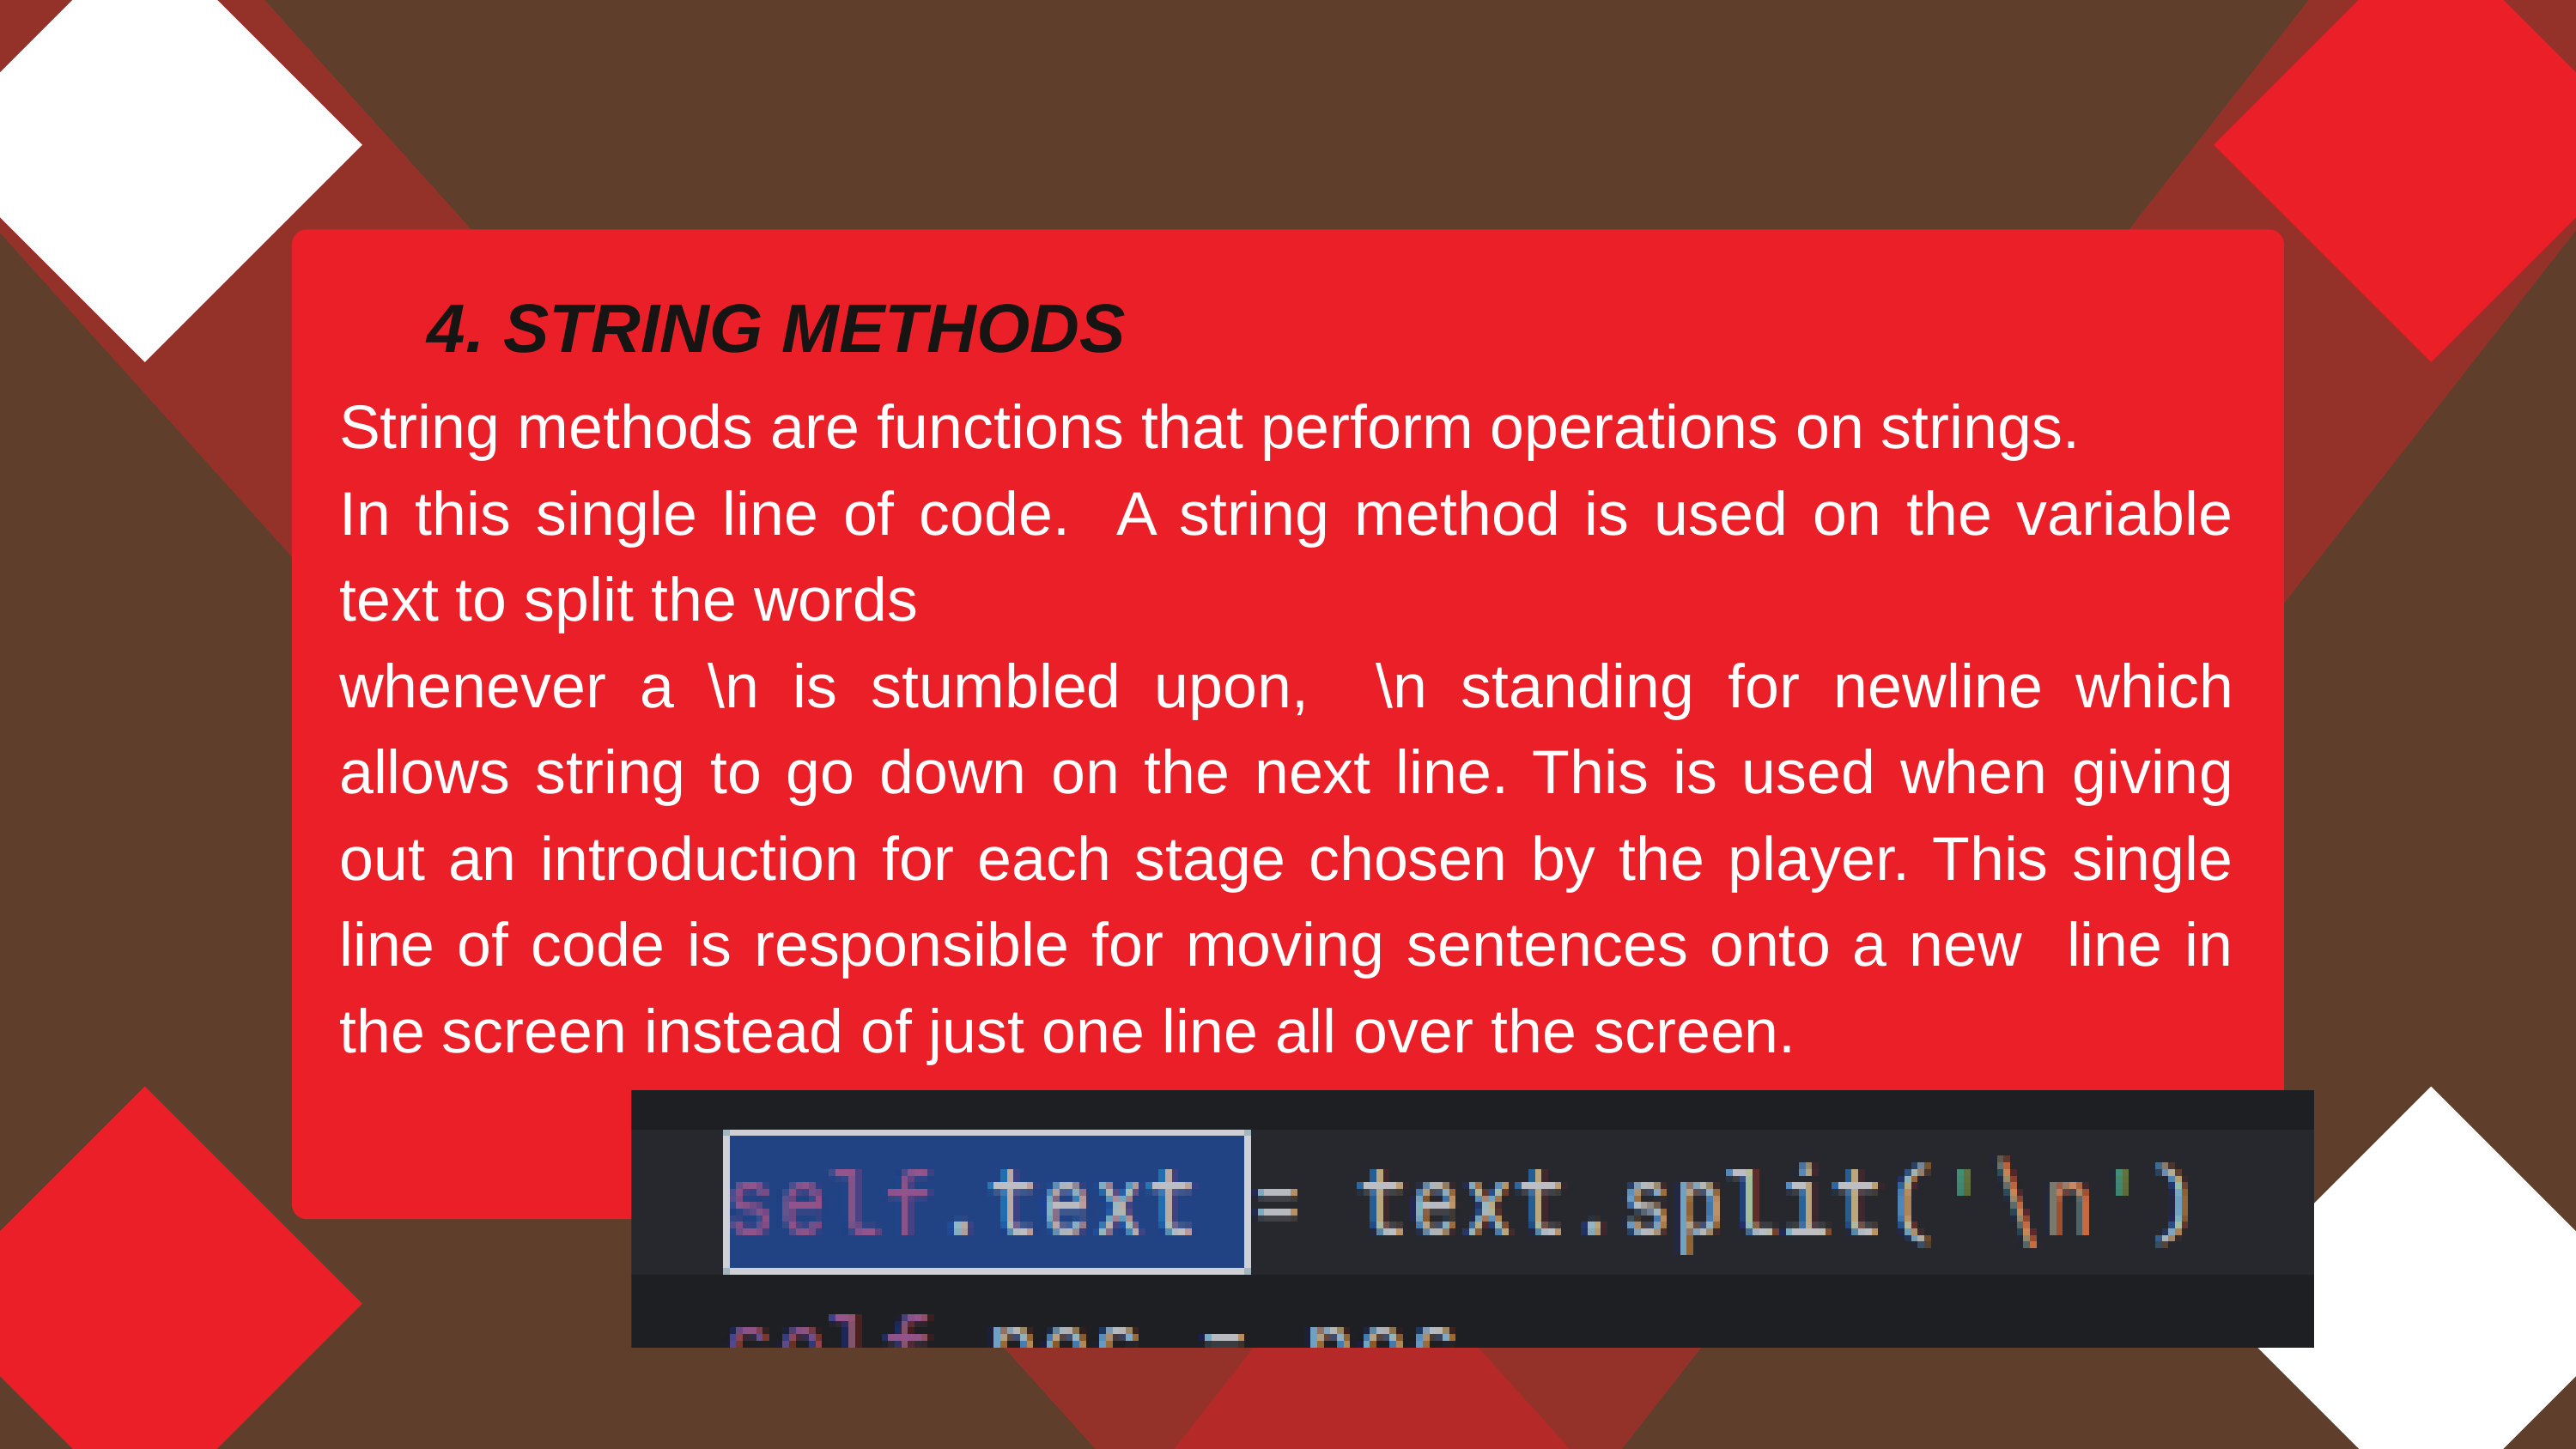

4. STRING METHODS
String methods are functions that perform operations on strings.
In this single line of code.  A string method is used on the variable text to split the words
whenever a \n is stumbled upon,  \n standing for newline which allows string to go down on the next line. This is used when giving out an introduction for each stage chosen by the player. This single line of code is responsible for moving sentences onto a new  line in the screen instead of just one line all over the screen.